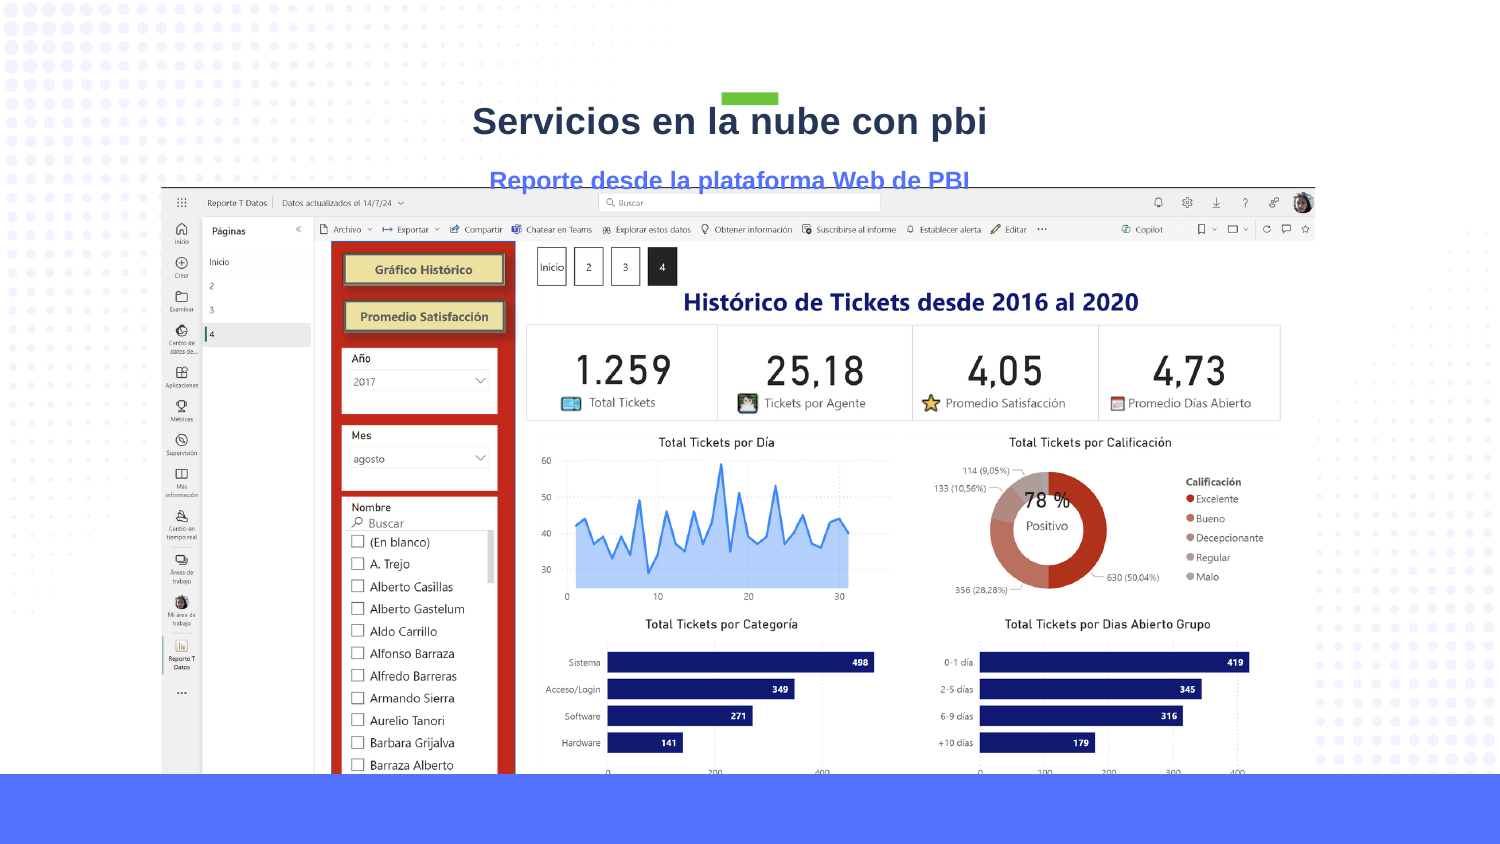

Servicios en la nube con pbi
Reporte desde la plataforma Web de PBI